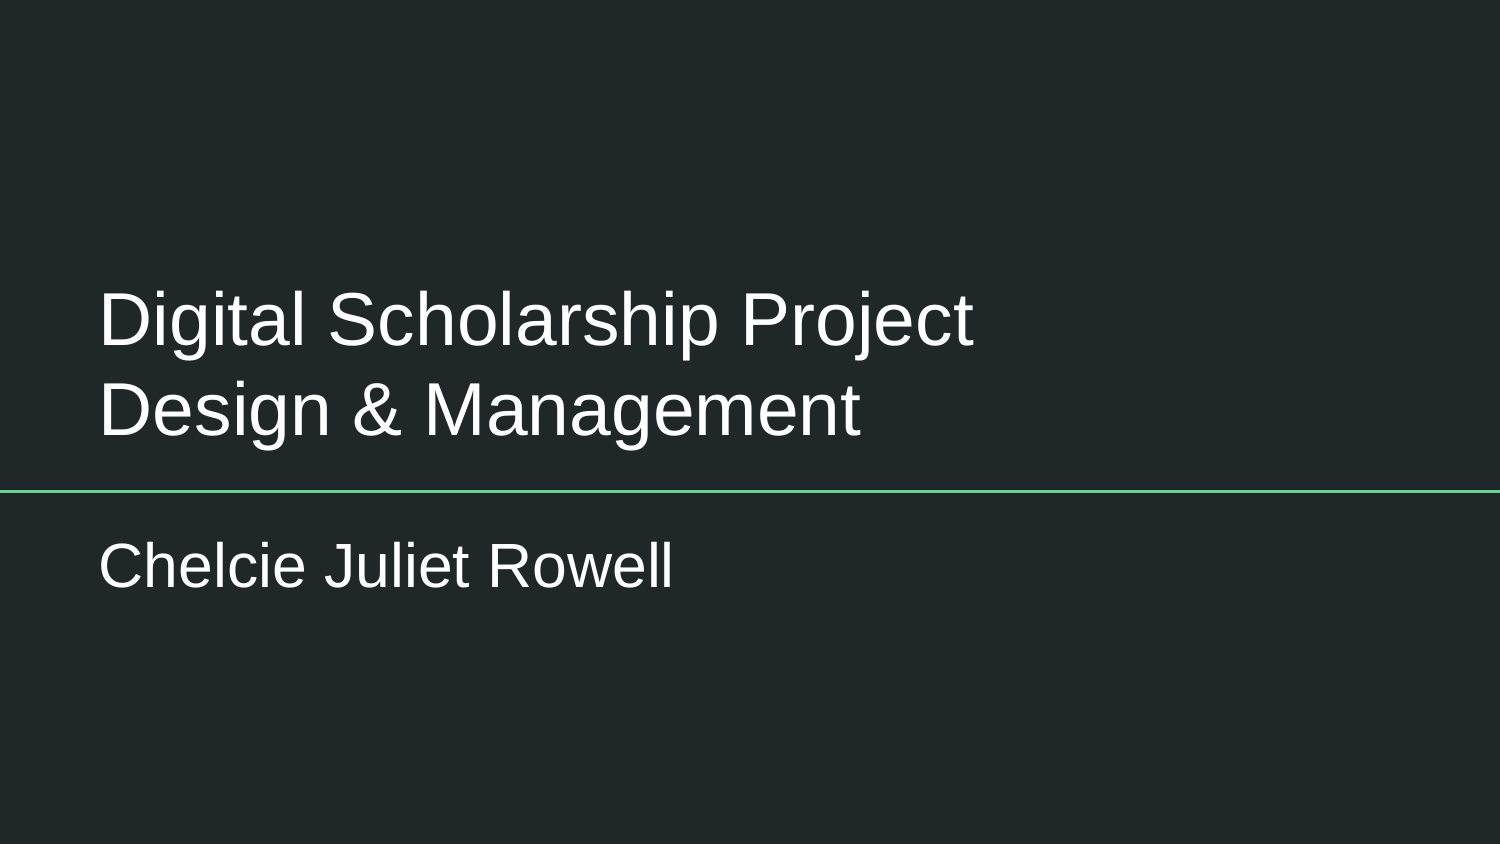

Digital Scholarship Project
Design & Management
# Chelcie Juliet Rowell